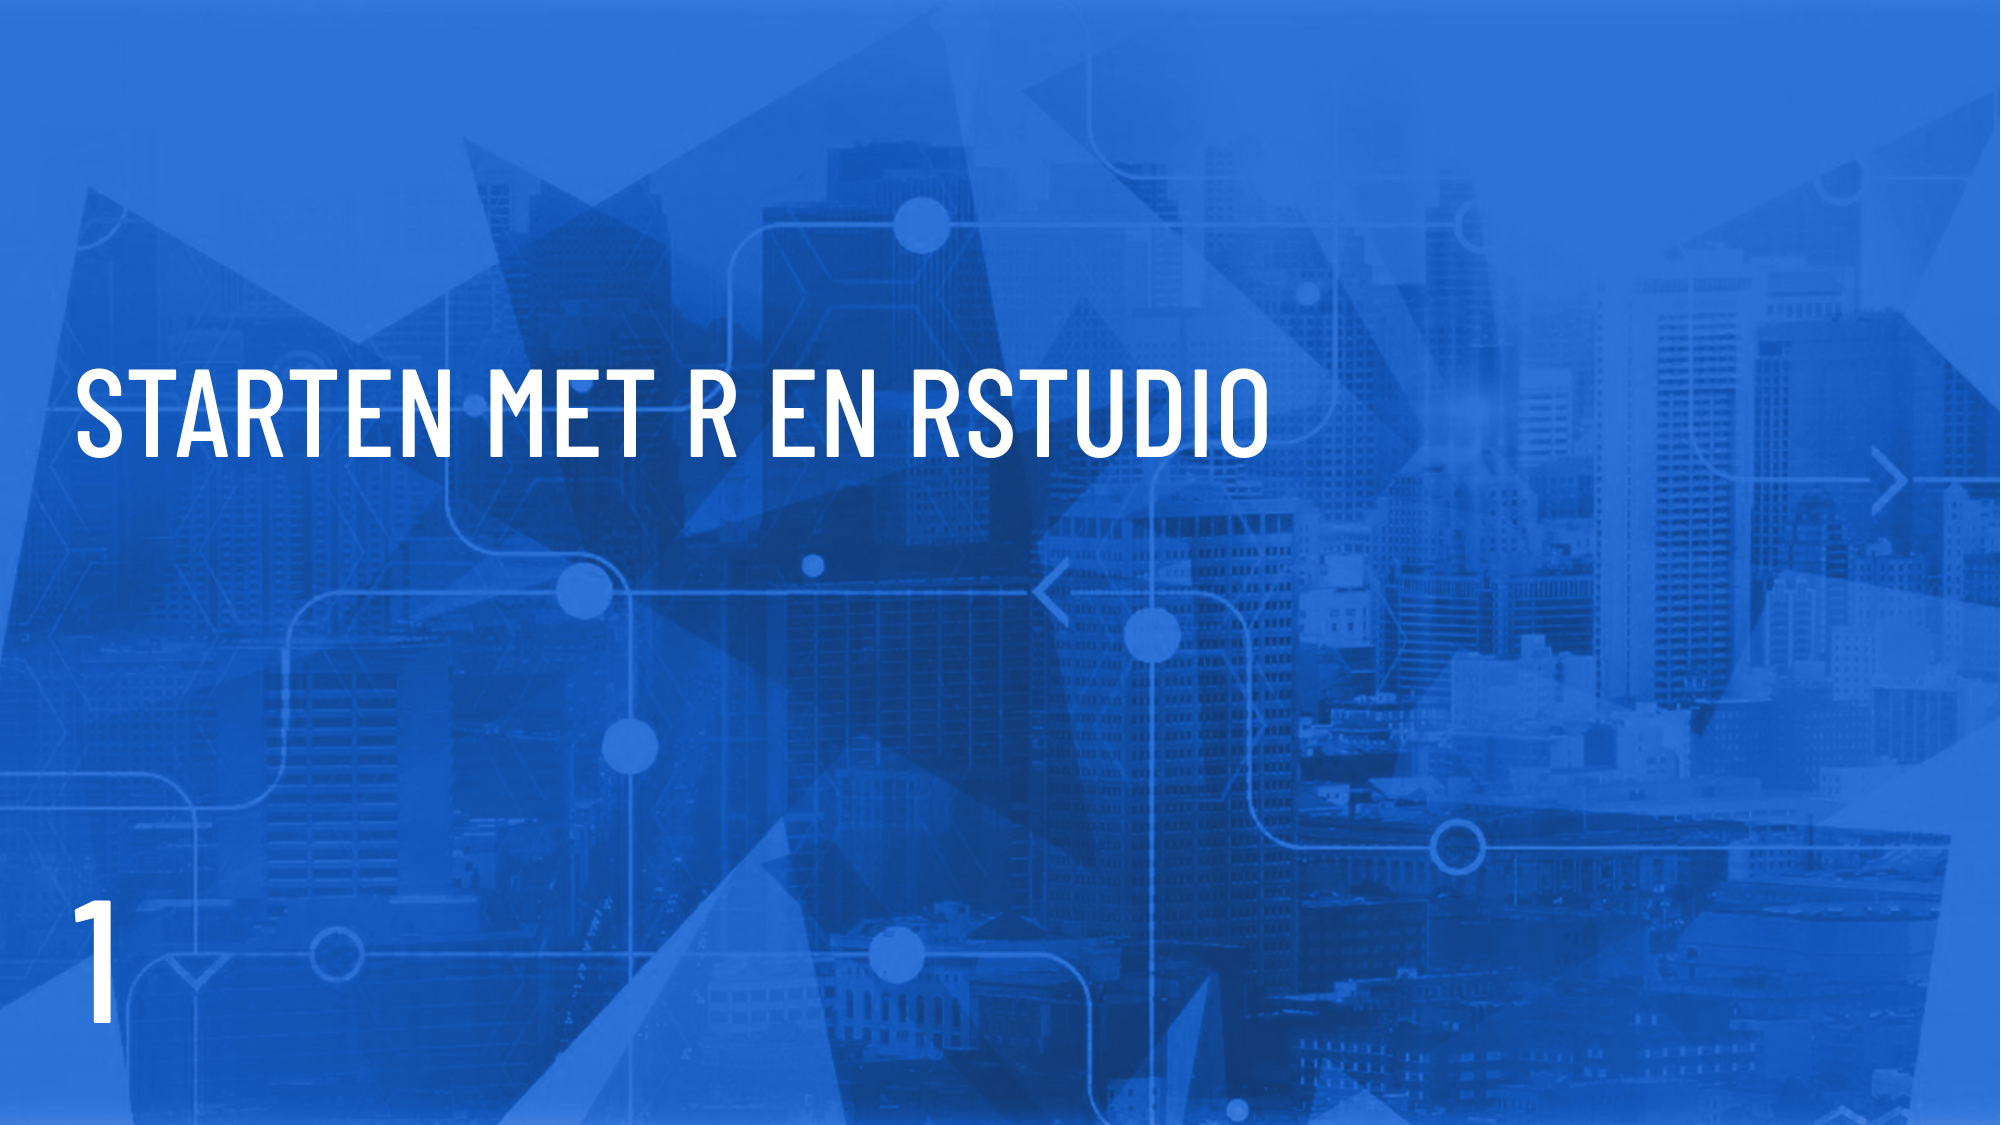

# Starten met R en RStudio
1